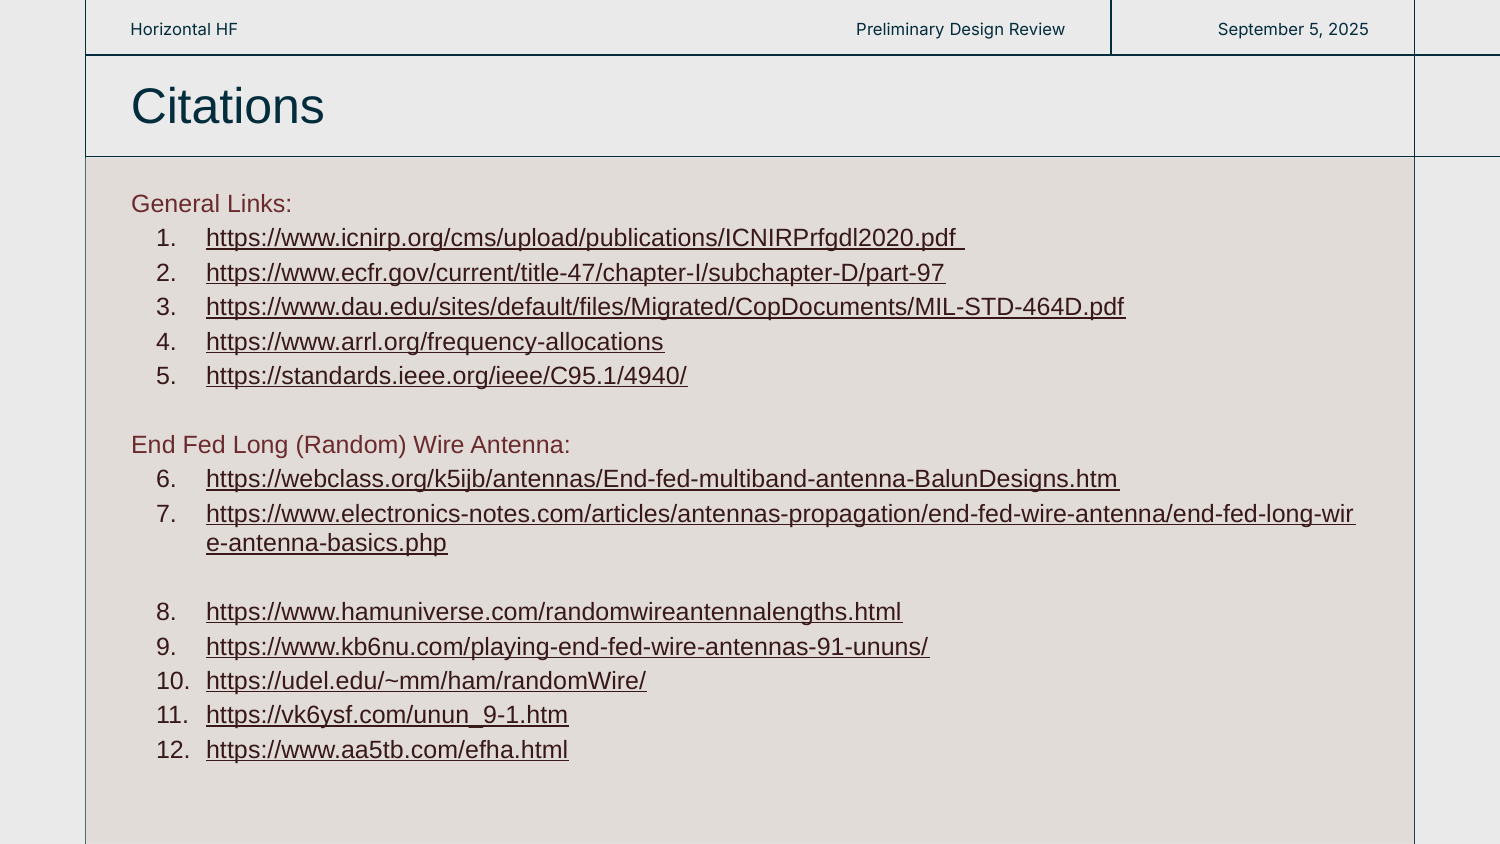

Horizontal HF
Preliminary Design Review
September 5, 2025
Citations
General Links:
https://www.icnirp.org/cms/upload/publications/ICNIRPrfgdl2020.pdf
https://www.ecfr.gov/current/title-47/chapter-I/subchapter-D/part-97
https://www.dau.edu/sites/default/files/Migrated/CopDocuments/MIL-STD-464D.pdf
https://www.arrl.org/frequency-allocations
https://standards.ieee.org/ieee/C95.1/4940/

End Fed Long (Random) Wire Antenna:
https://webclass.org/k5ijb/antennas/End-fed-multiband-antenna-BalunDesigns.htm
https://www.electronics-notes.com/articles/antennas-propagation/end-fed-wire-antenna/end-fed-long-wire-antenna-basics.php
https://www.hamuniverse.com/randomwireantennalengths.html
https://www.kb6nu.com/playing-end-fed-wire-antennas-91-ununs/
https://udel.edu/~mm/ham/randomWire/
https://vk6ysf.com/unun_9-1.htm
https://www.aa5tb.com/efha.html